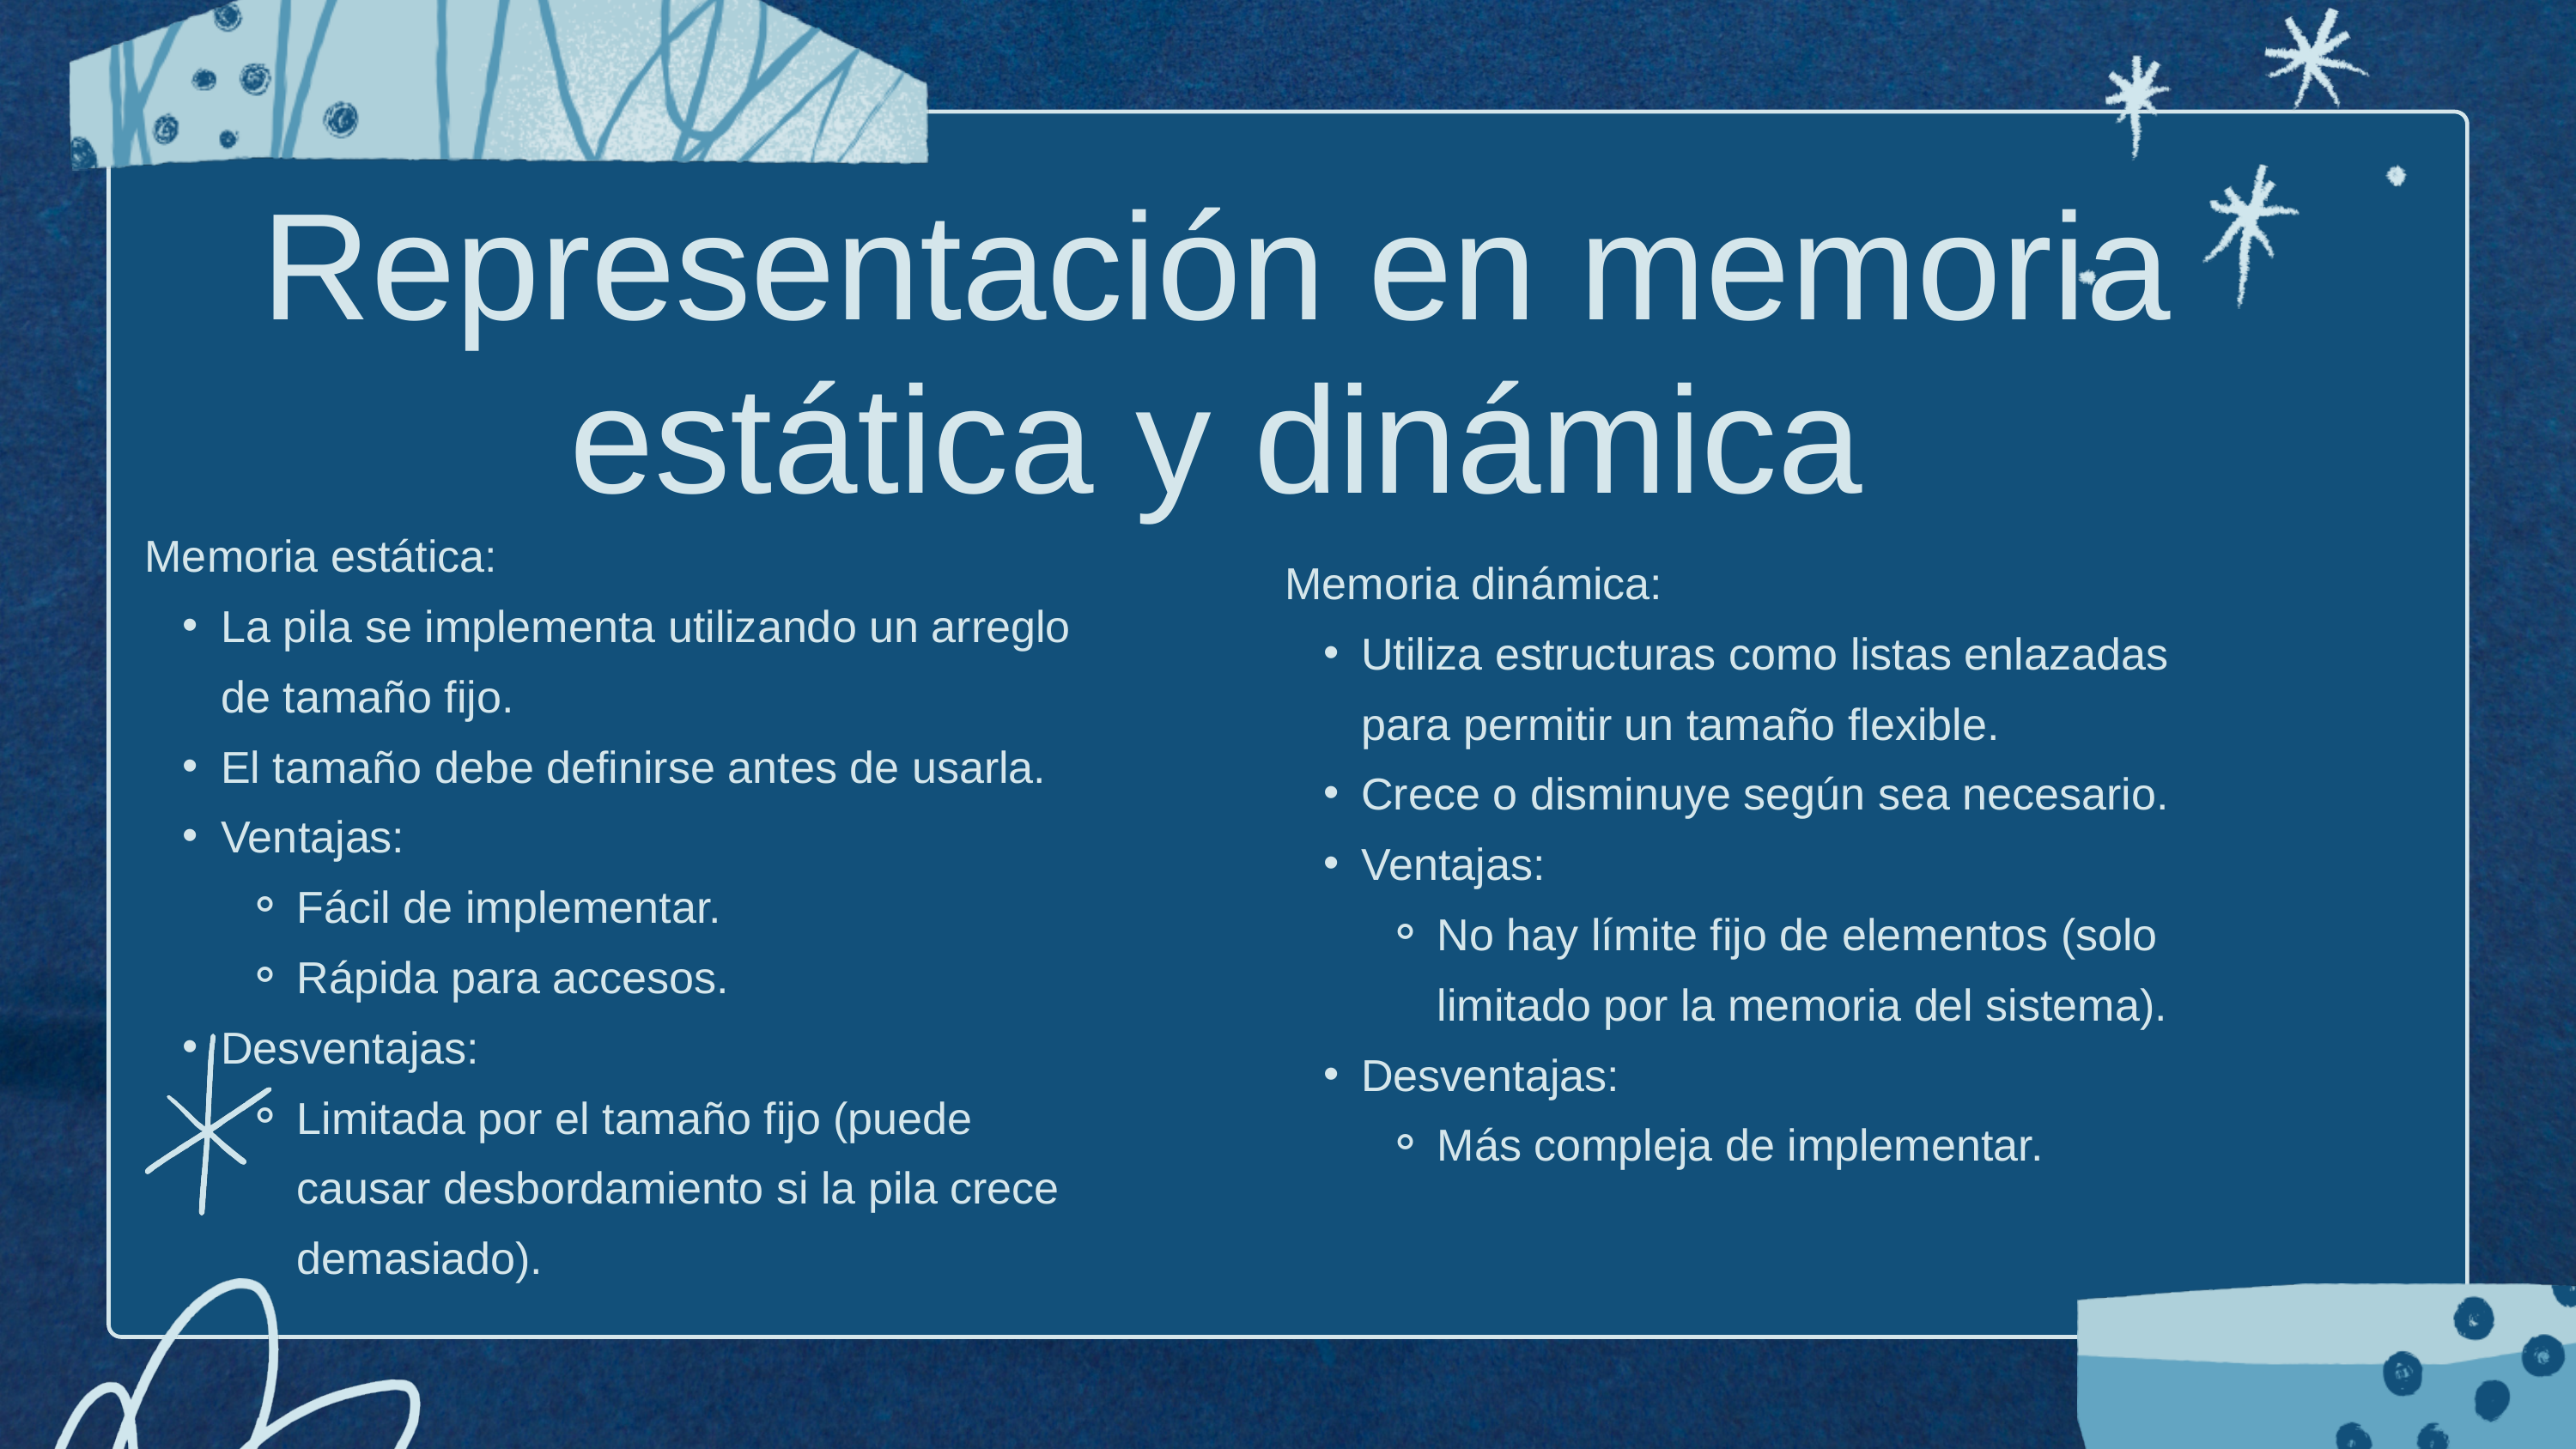

Representación en memoria estática y dinámica
Memoria estática:
La pila se implementa utilizando un arreglo de tamaño fijo.
El tamaño debe definirse antes de usarla.
Ventajas:
Fácil de implementar.
Rápida para accesos.
Desventajas:
Limitada por el tamaño fijo (puede causar desbordamiento si la pila crece demasiado).

Memoria dinámica:
Utiliza estructuras como listas enlazadas para permitir un tamaño flexible.
Crece o disminuye según sea necesario.
Ventajas:
No hay límite fijo de elementos (solo limitado por la memoria del sistema).
Desventajas:
Más compleja de implementar.